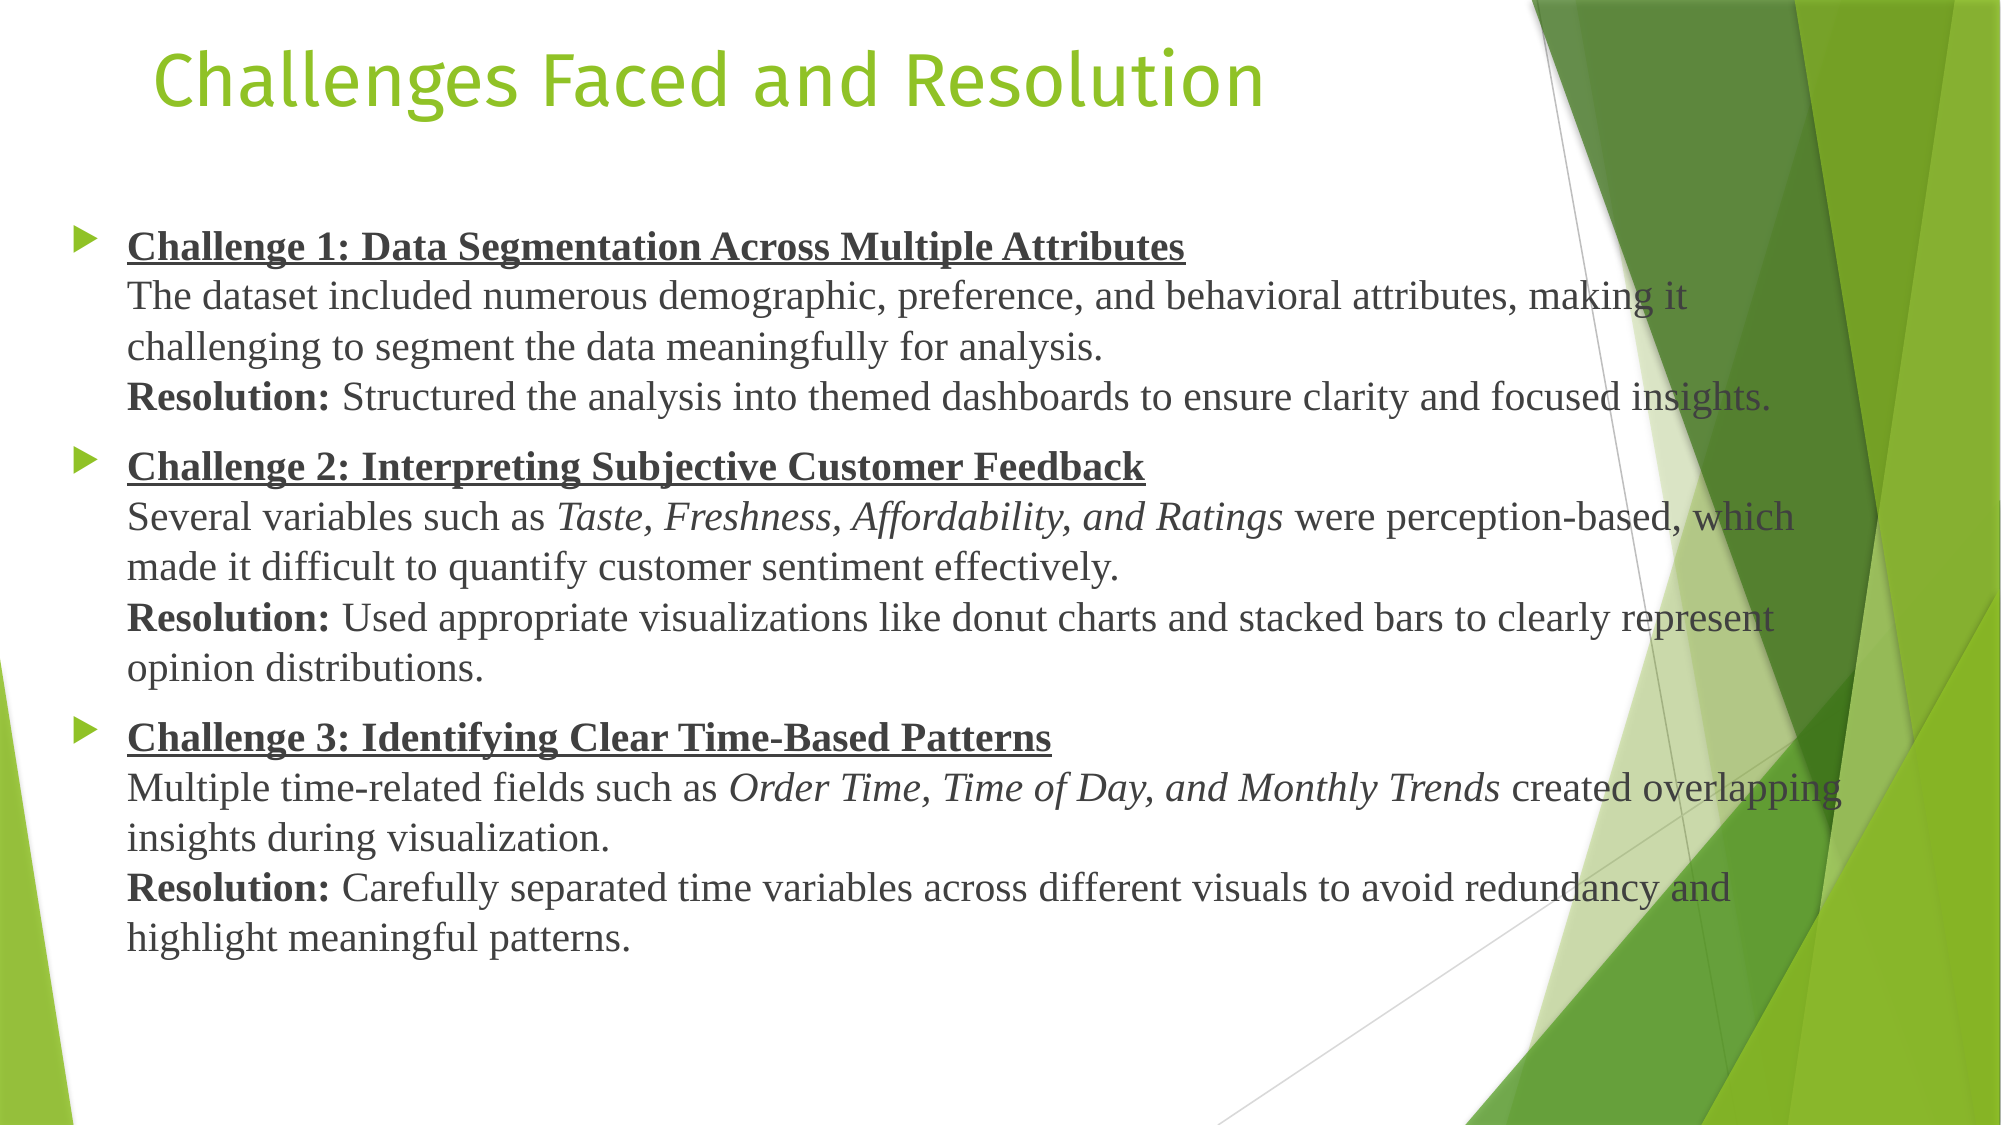

# Challenges Faced and Resolution
Challenge 1: Data Segmentation Across Multiple Attributes
The dataset included numerous demographic, preference, and behavioral attributes, making it challenging to segment the data meaningfully for analysis.
Resolution: Structured the analysis into themed dashboards to ensure clarity and focused insights.
Challenge 2: Interpreting Subjective Customer Feedback
Several variables such as Taste, Freshness, Affordability, and Ratings were perception-based, which made it difficult to quantify customer sentiment effectively.
Resolution: Used appropriate visualizations like donut charts and stacked bars to clearly represent opinion distributions.
Challenge 3: Identifying Clear Time-Based Patterns
Multiple time-related fields such as Order Time, Time of Day, and Monthly Trends created overlapping insights during visualization.
Resolution: Carefully separated time variables across different visuals to avoid redundancy and highlight meaningful patterns.